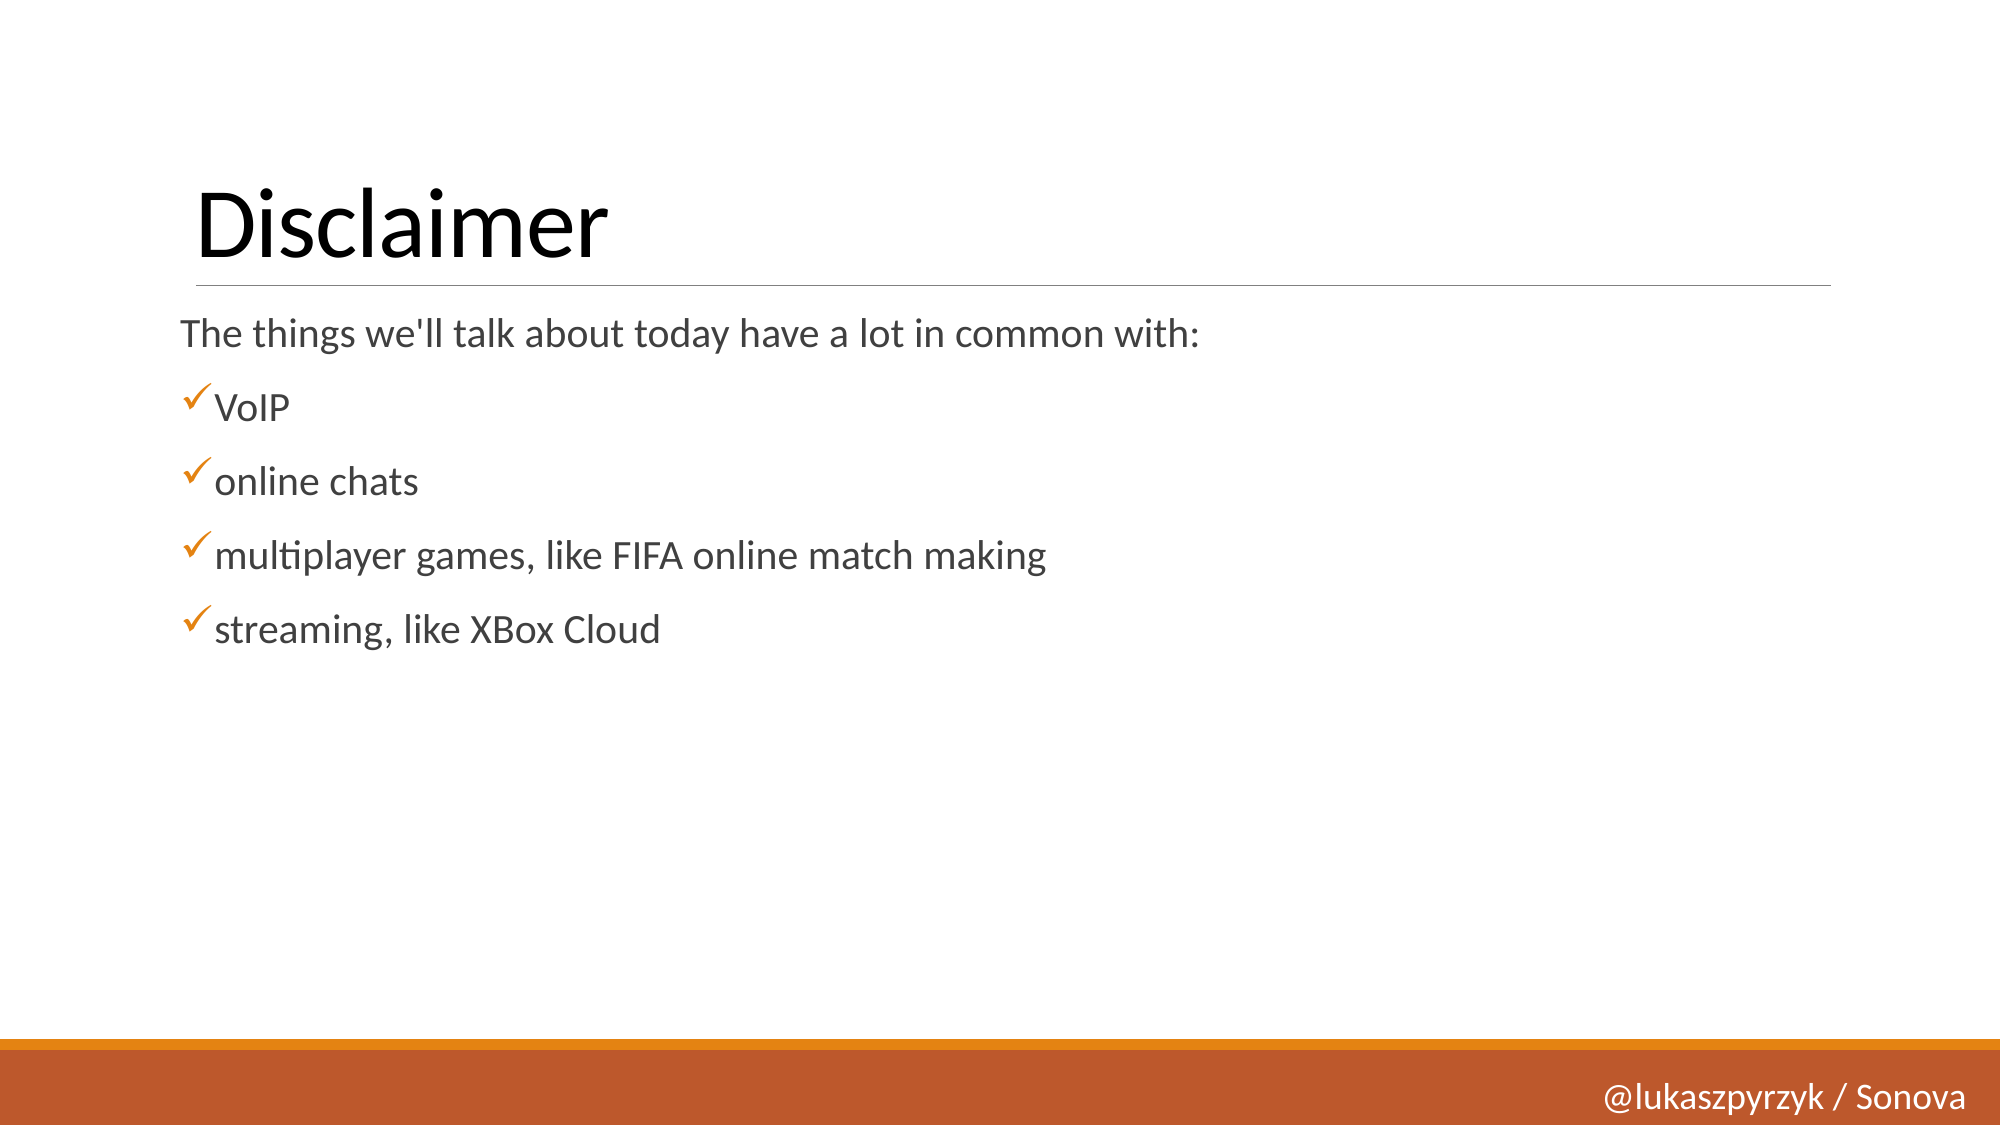

# Disclaimer
The things we'll talk about today have a lot in common with:
VoIP
online chats
multiplayer games, like FIFA online match making
streaming, like XBox Cloud
@lukaszpyrzyk / Sonova